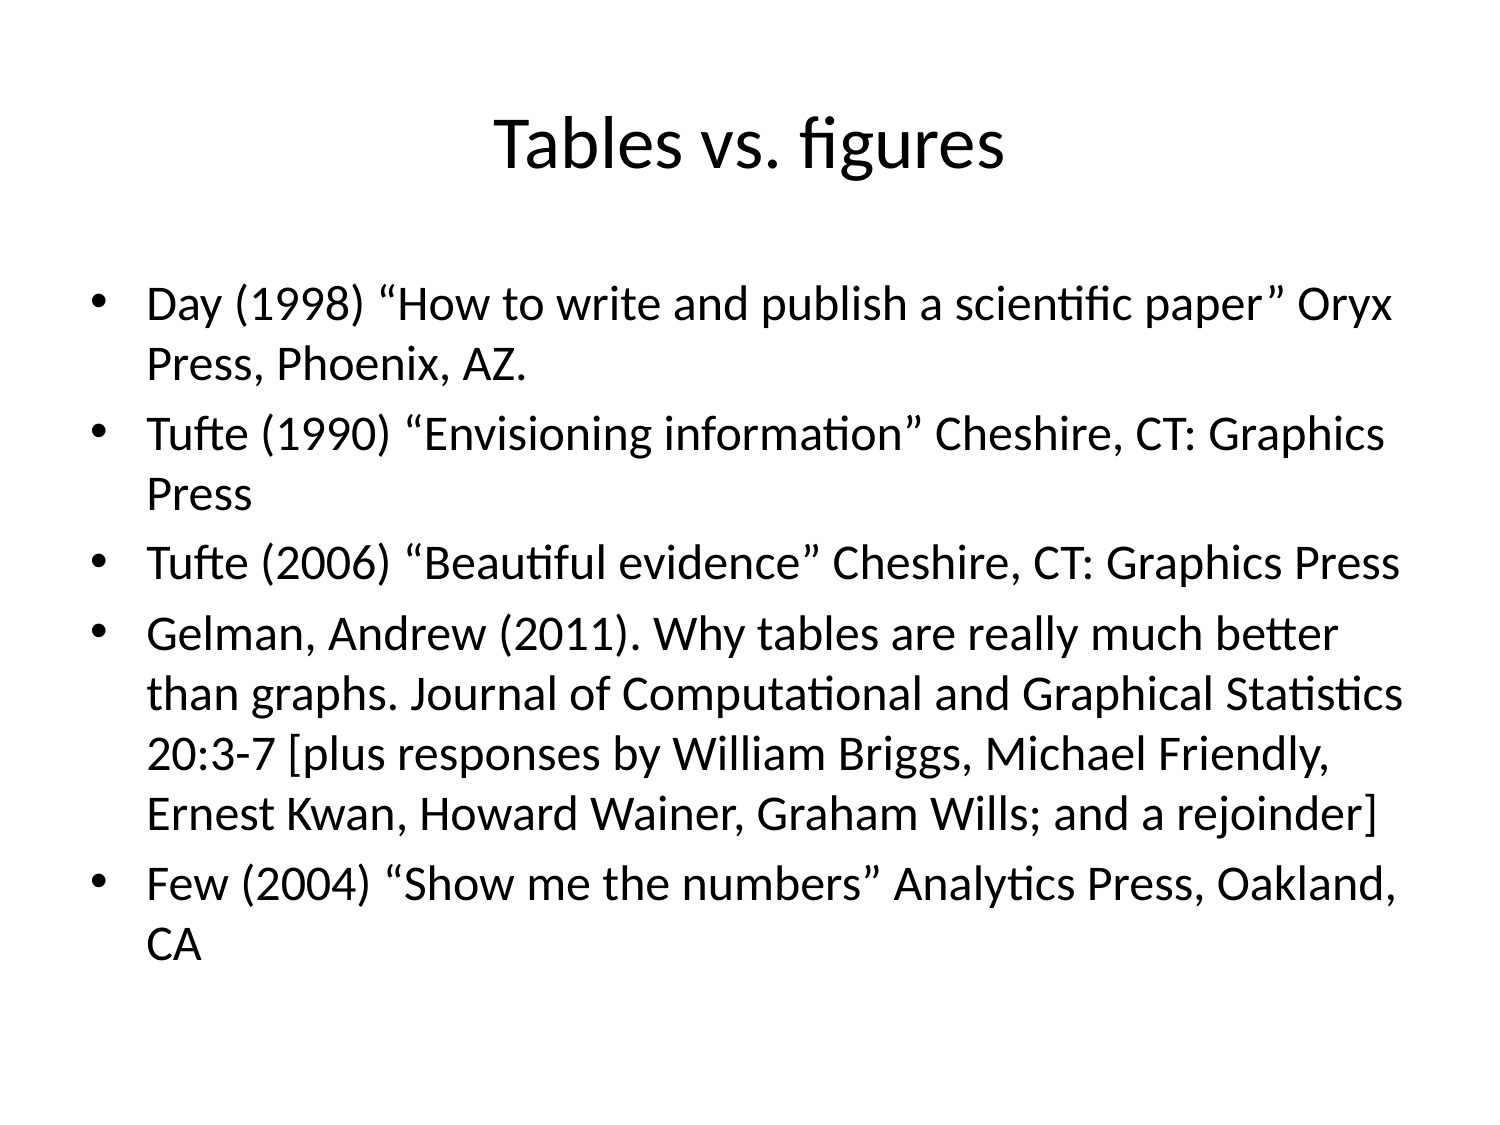

# Tables vs. figures
Day (1998) “How to write and publish a scientific paper” Oryx Press, Phoenix, AZ.
Tufte (1990) “Envisioning information” Cheshire, CT: Graphics Press
Tufte (2006) “Beautiful evidence” Cheshire, CT: Graphics Press
Gelman, Andrew (2011). Why tables are really much better than graphs. Journal of Computational and Graphical Statistics 20:3-7 [plus responses by William Briggs, Michael Friendly, Ernest Kwan, Howard Wainer, Graham Wills; and a rejoinder]
Few (2004) “Show me the numbers” Analytics Press, Oakland, CA